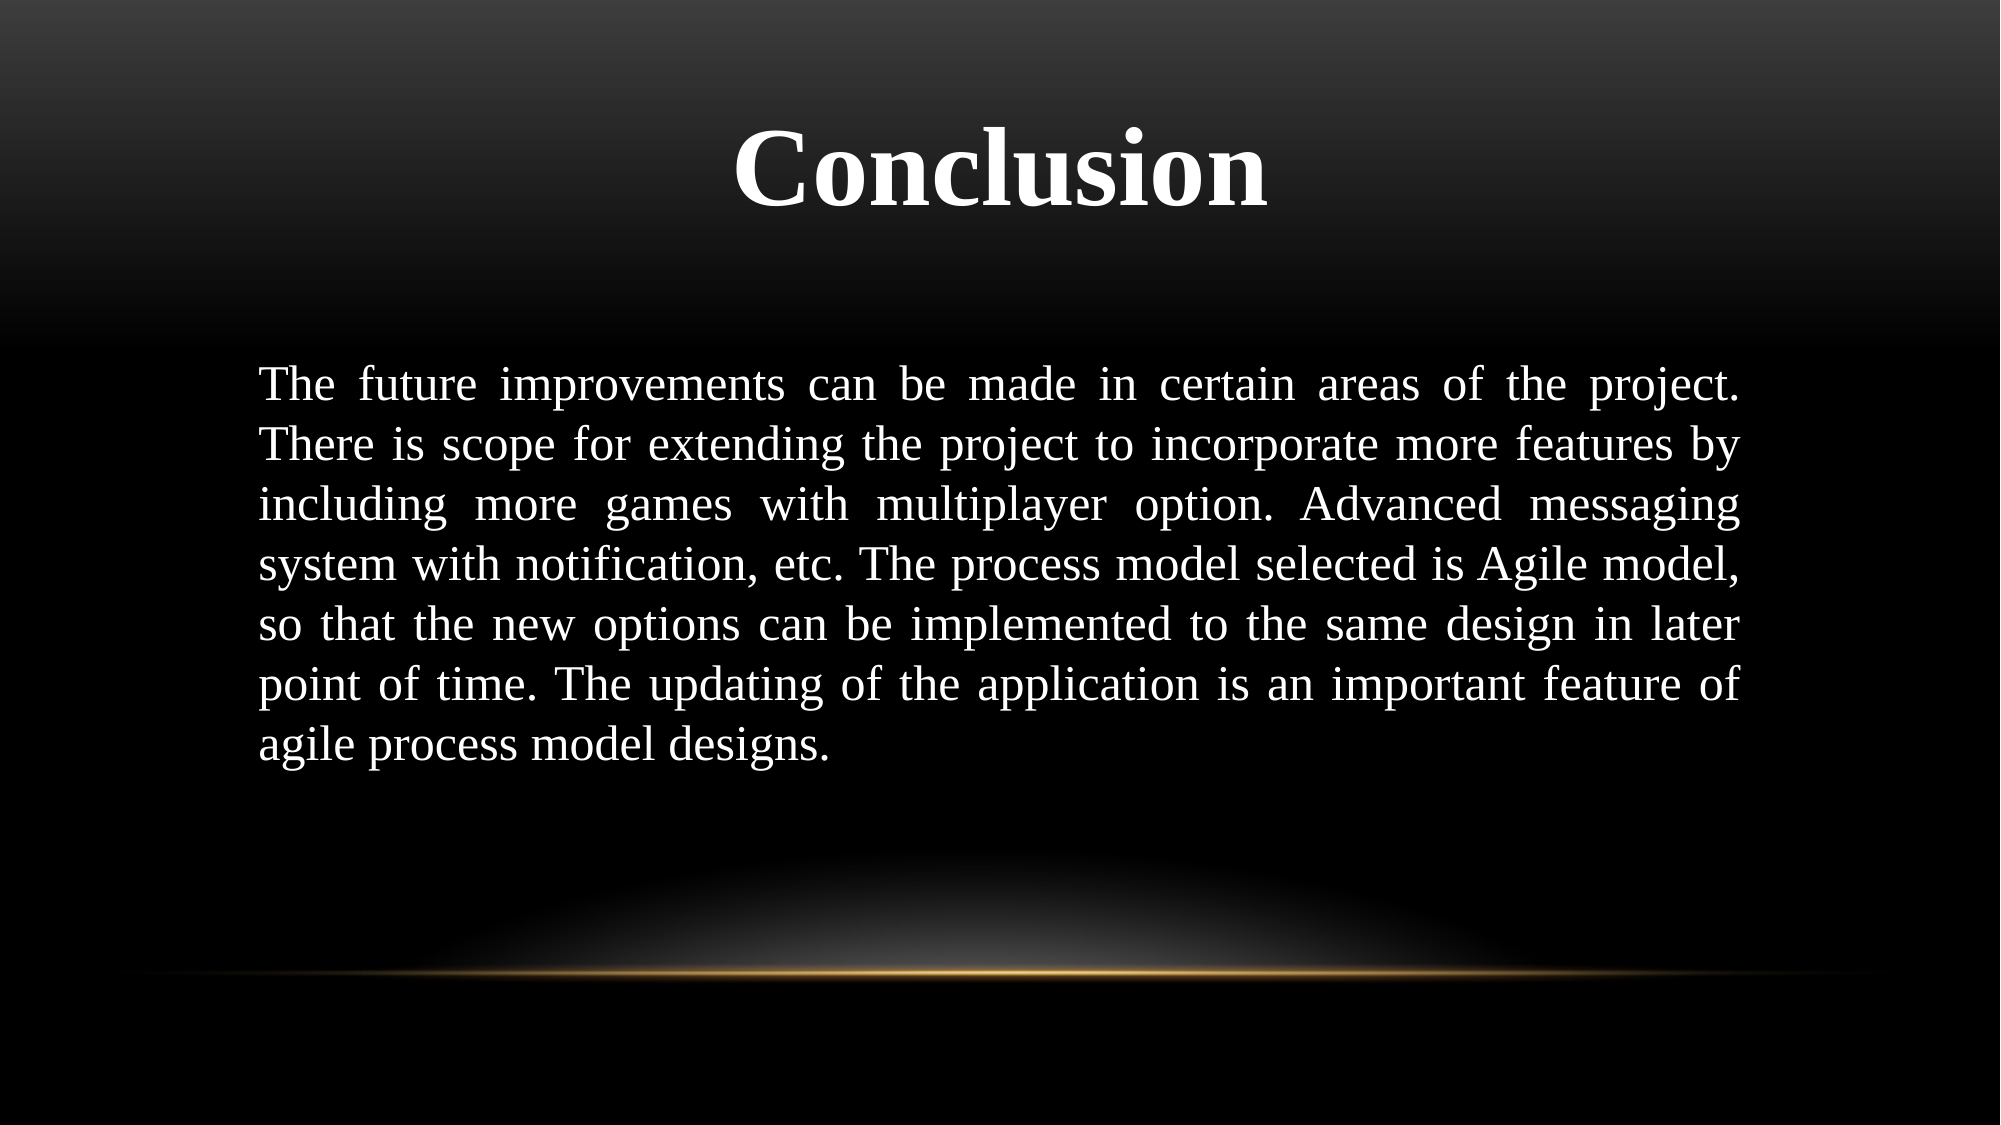

Conclusion
The future improvements can be made in certain areas of the project. There is scope for extending the project to incorporate more features by including more games with multiplayer option. Advanced messaging system with notification, etc. The process model selected is Agile model, so that the new options can be implemented to the same design in later point of time. The updating of the application is an important feature of agile process model designs.